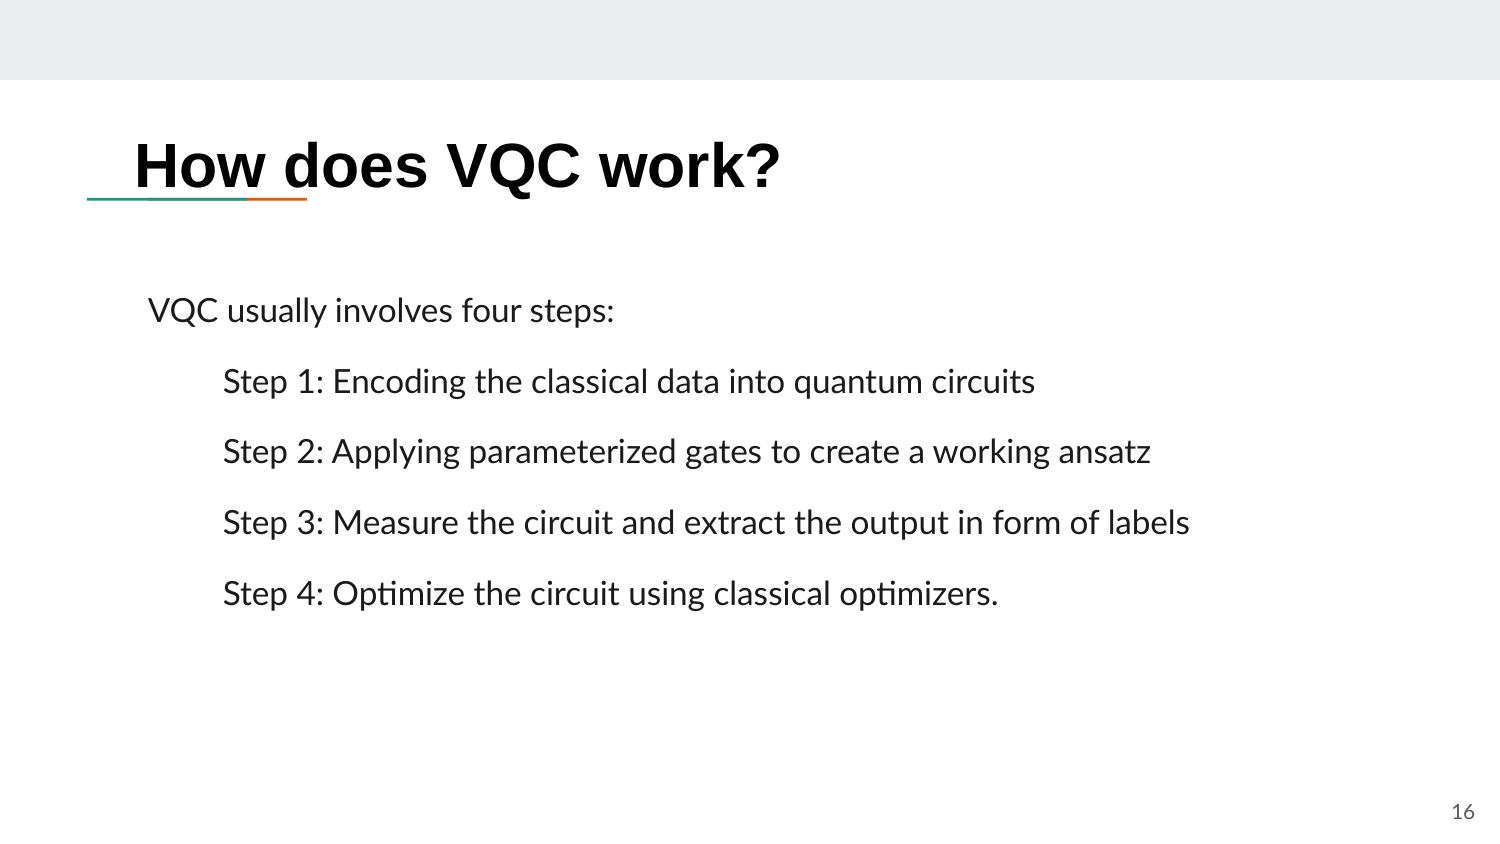

# How does VQC work?
VQC usually involves four steps:
Step 1: Encoding the classical data into quantum circuits
Step 2: Applying parameterized gates to create a working ansatz
Step 3: Measure the circuit and extract the output in form of labels
Step 4: Optimize the circuit using classical optimizers.
16